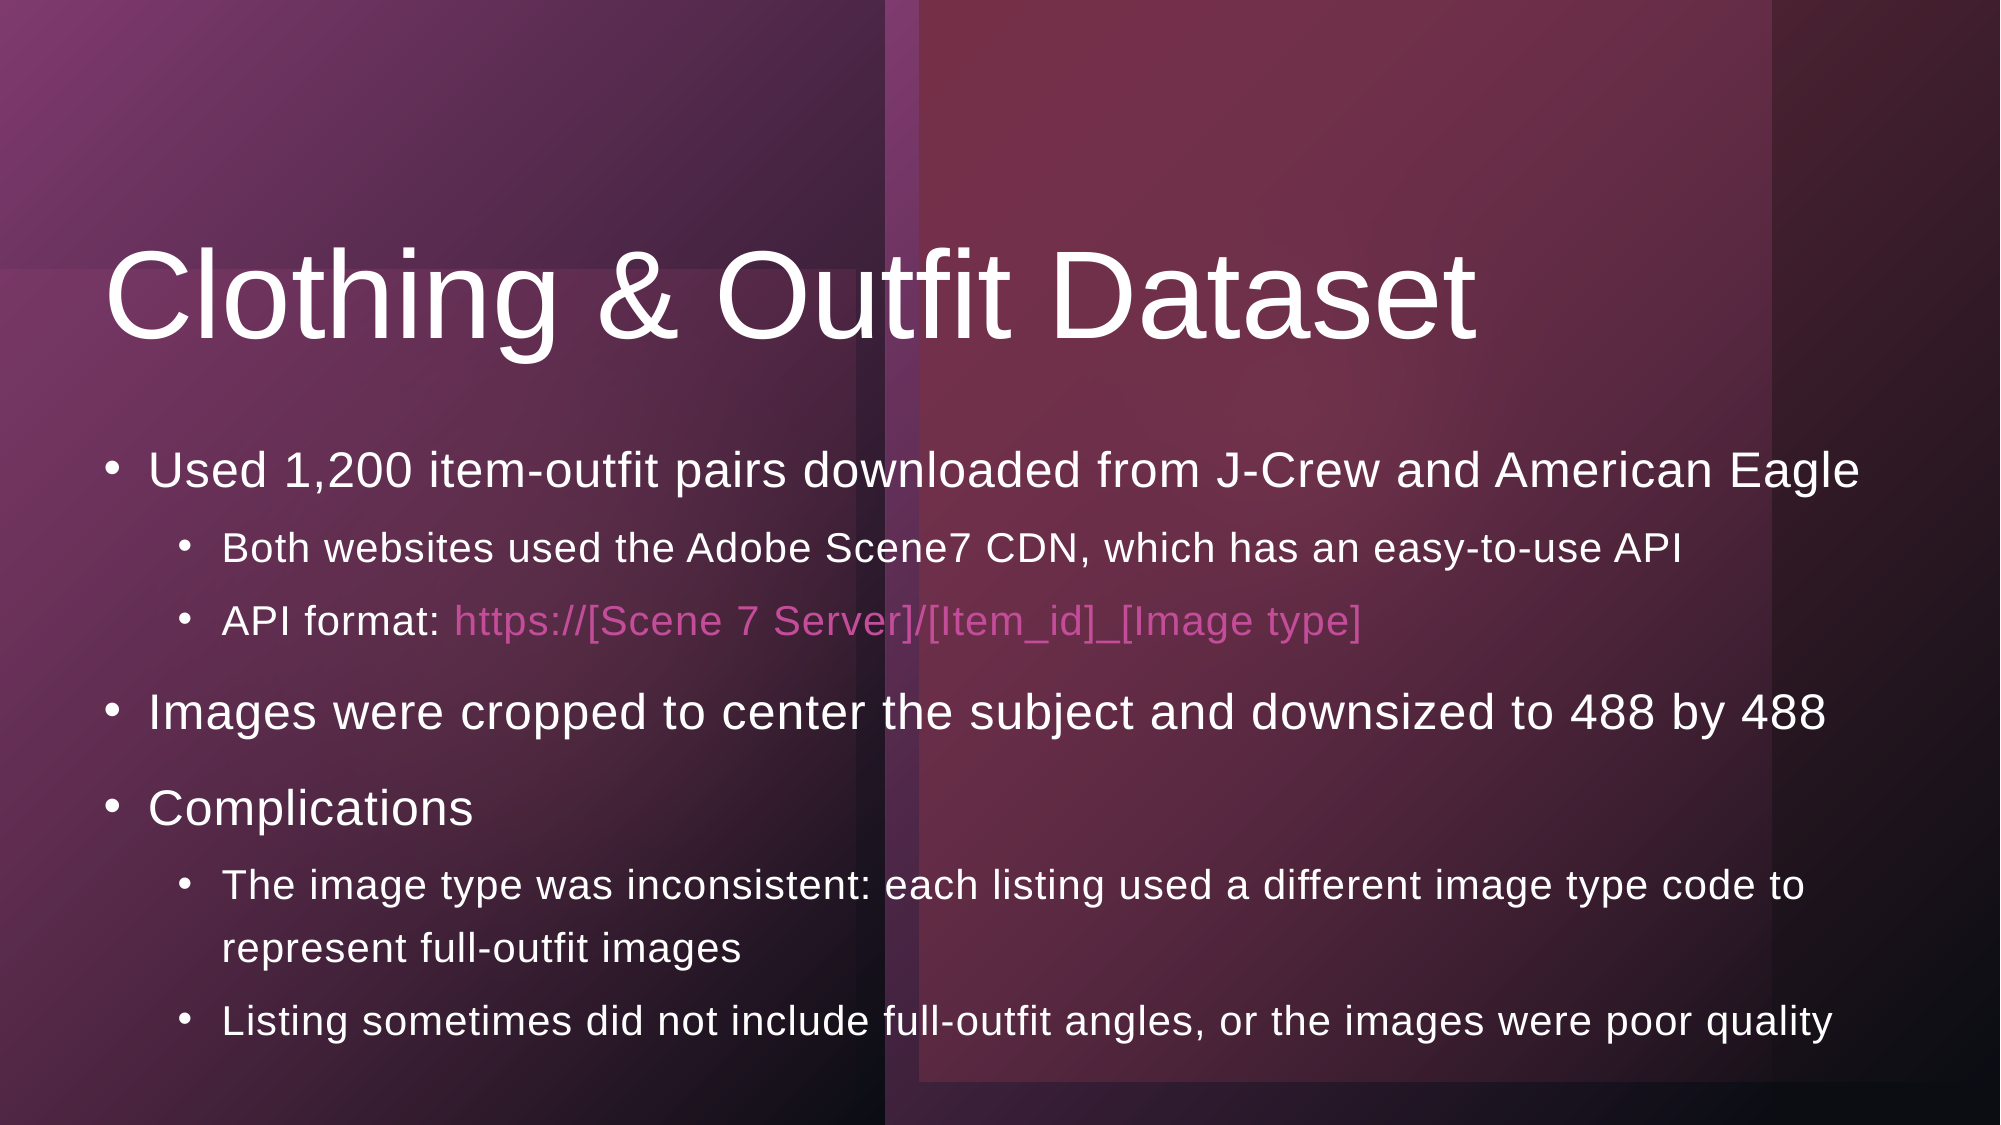

# Clothing & Outfit Dataset
Used 1,200 item-outfit pairs downloaded from J-Crew and American Eagle
Both websites used the Adobe Scene7 CDN, which has an easy-to-use API
API format: https://[Scene 7 Server]/[Item_id]_[Image type]
Images were cropped to center the subject and downsized to 488 by 488
Complications
The image type was inconsistent: each listing used a different image type code to represent full-outfit images
Listing sometimes did not include full-outfit angles, or the images were poor quality